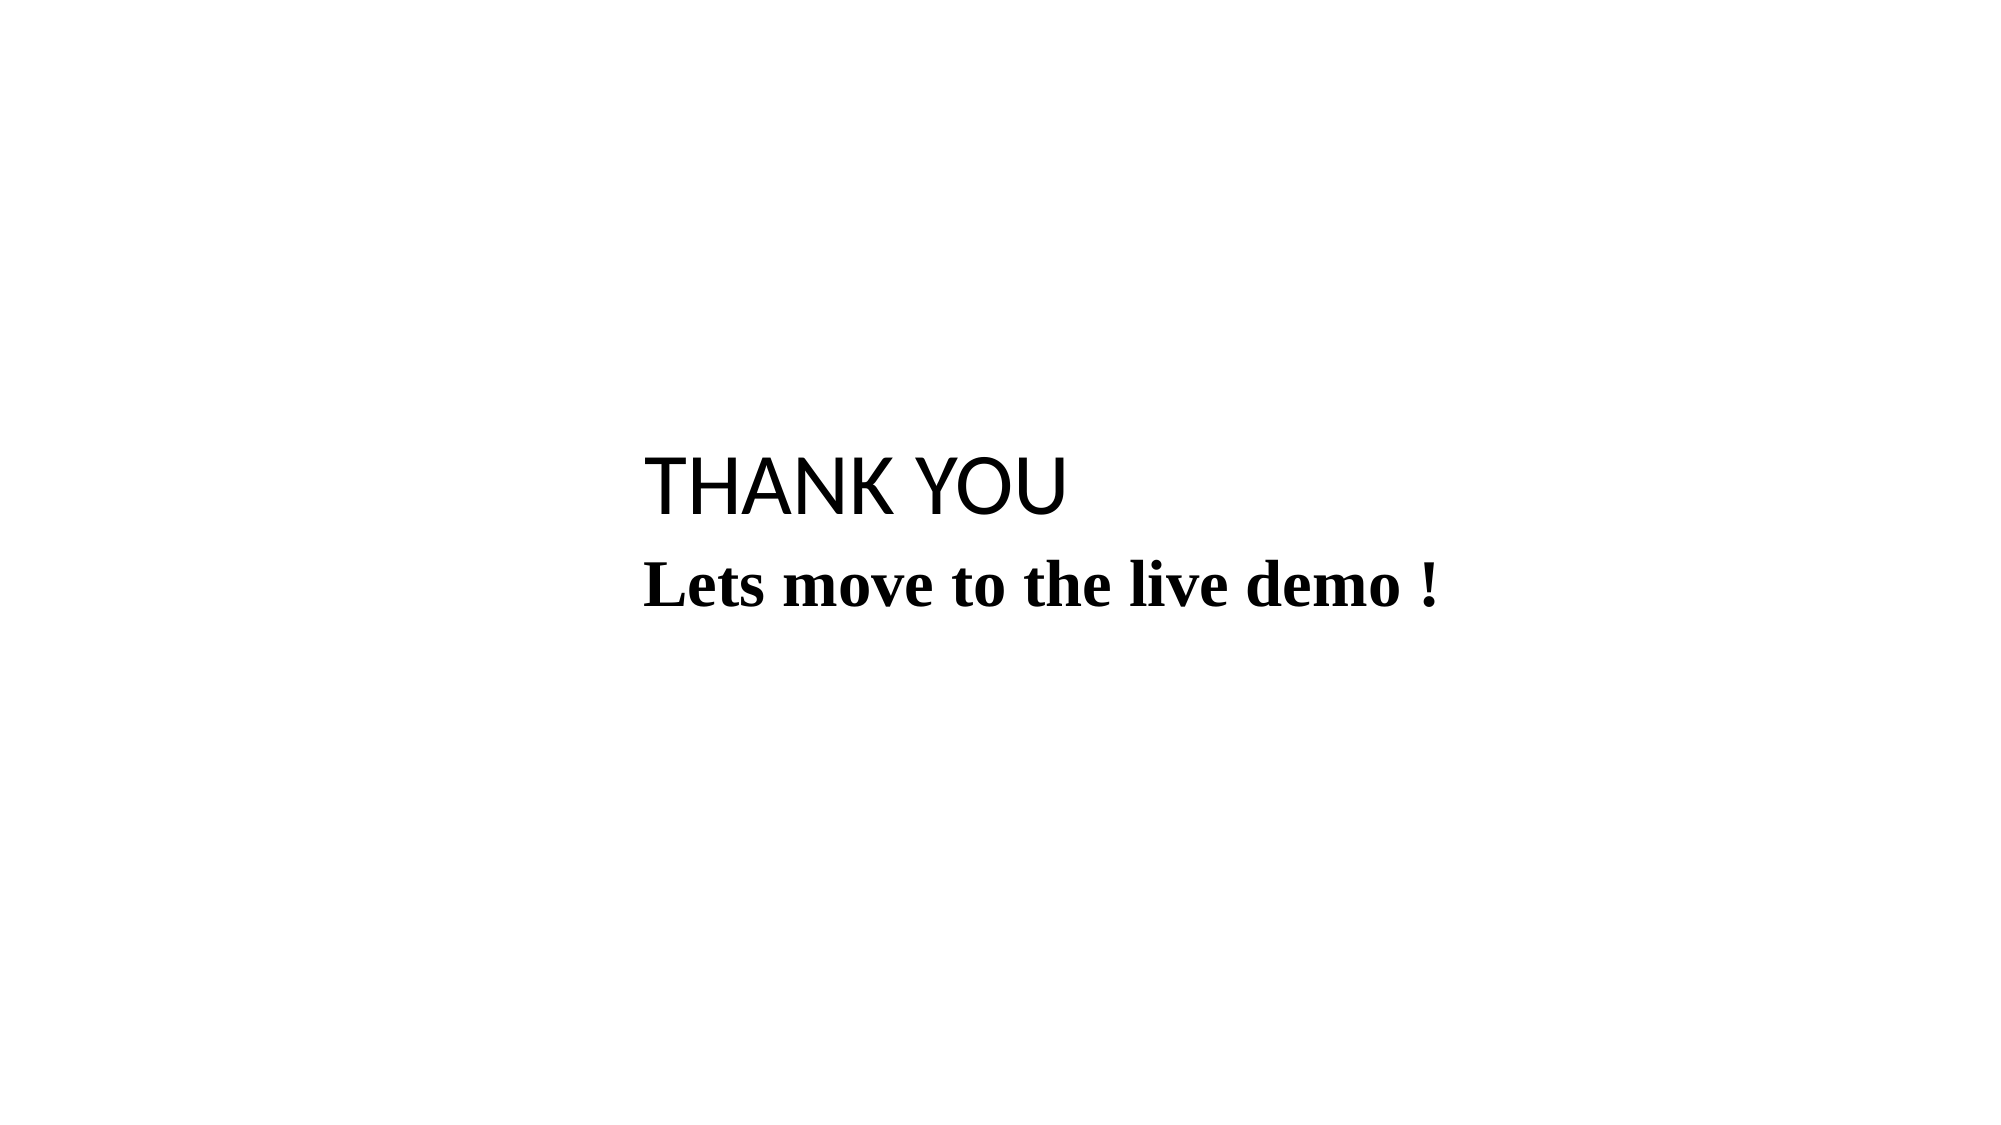

# THANK YOU
Lets move to the live demo !